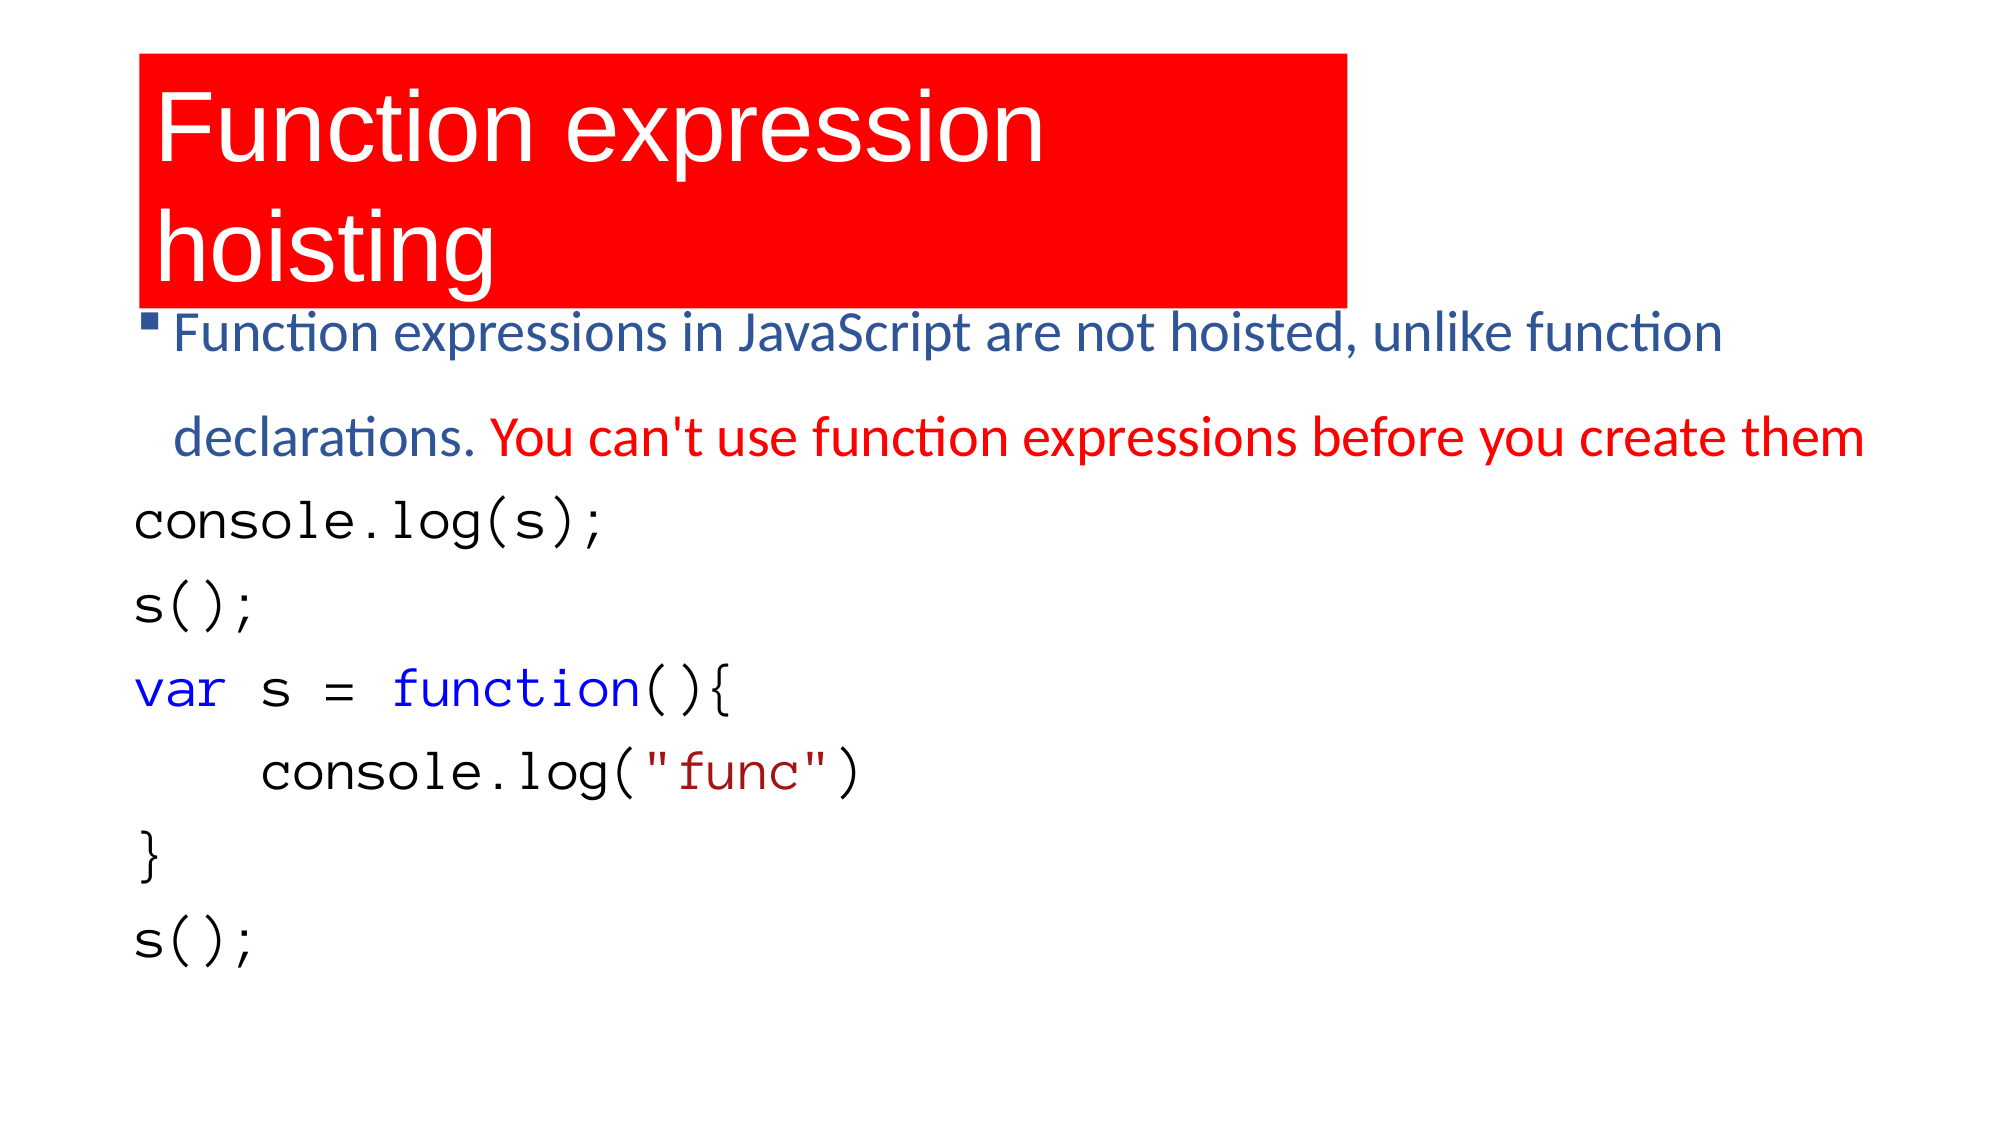

Function expression hoisting
Function expressions in JavaScript are not hoisted, unlike function declarations. You can't use function expressions before you create them
console.log(s);
s();
var s = function(){
    console.log("func")
}
s();